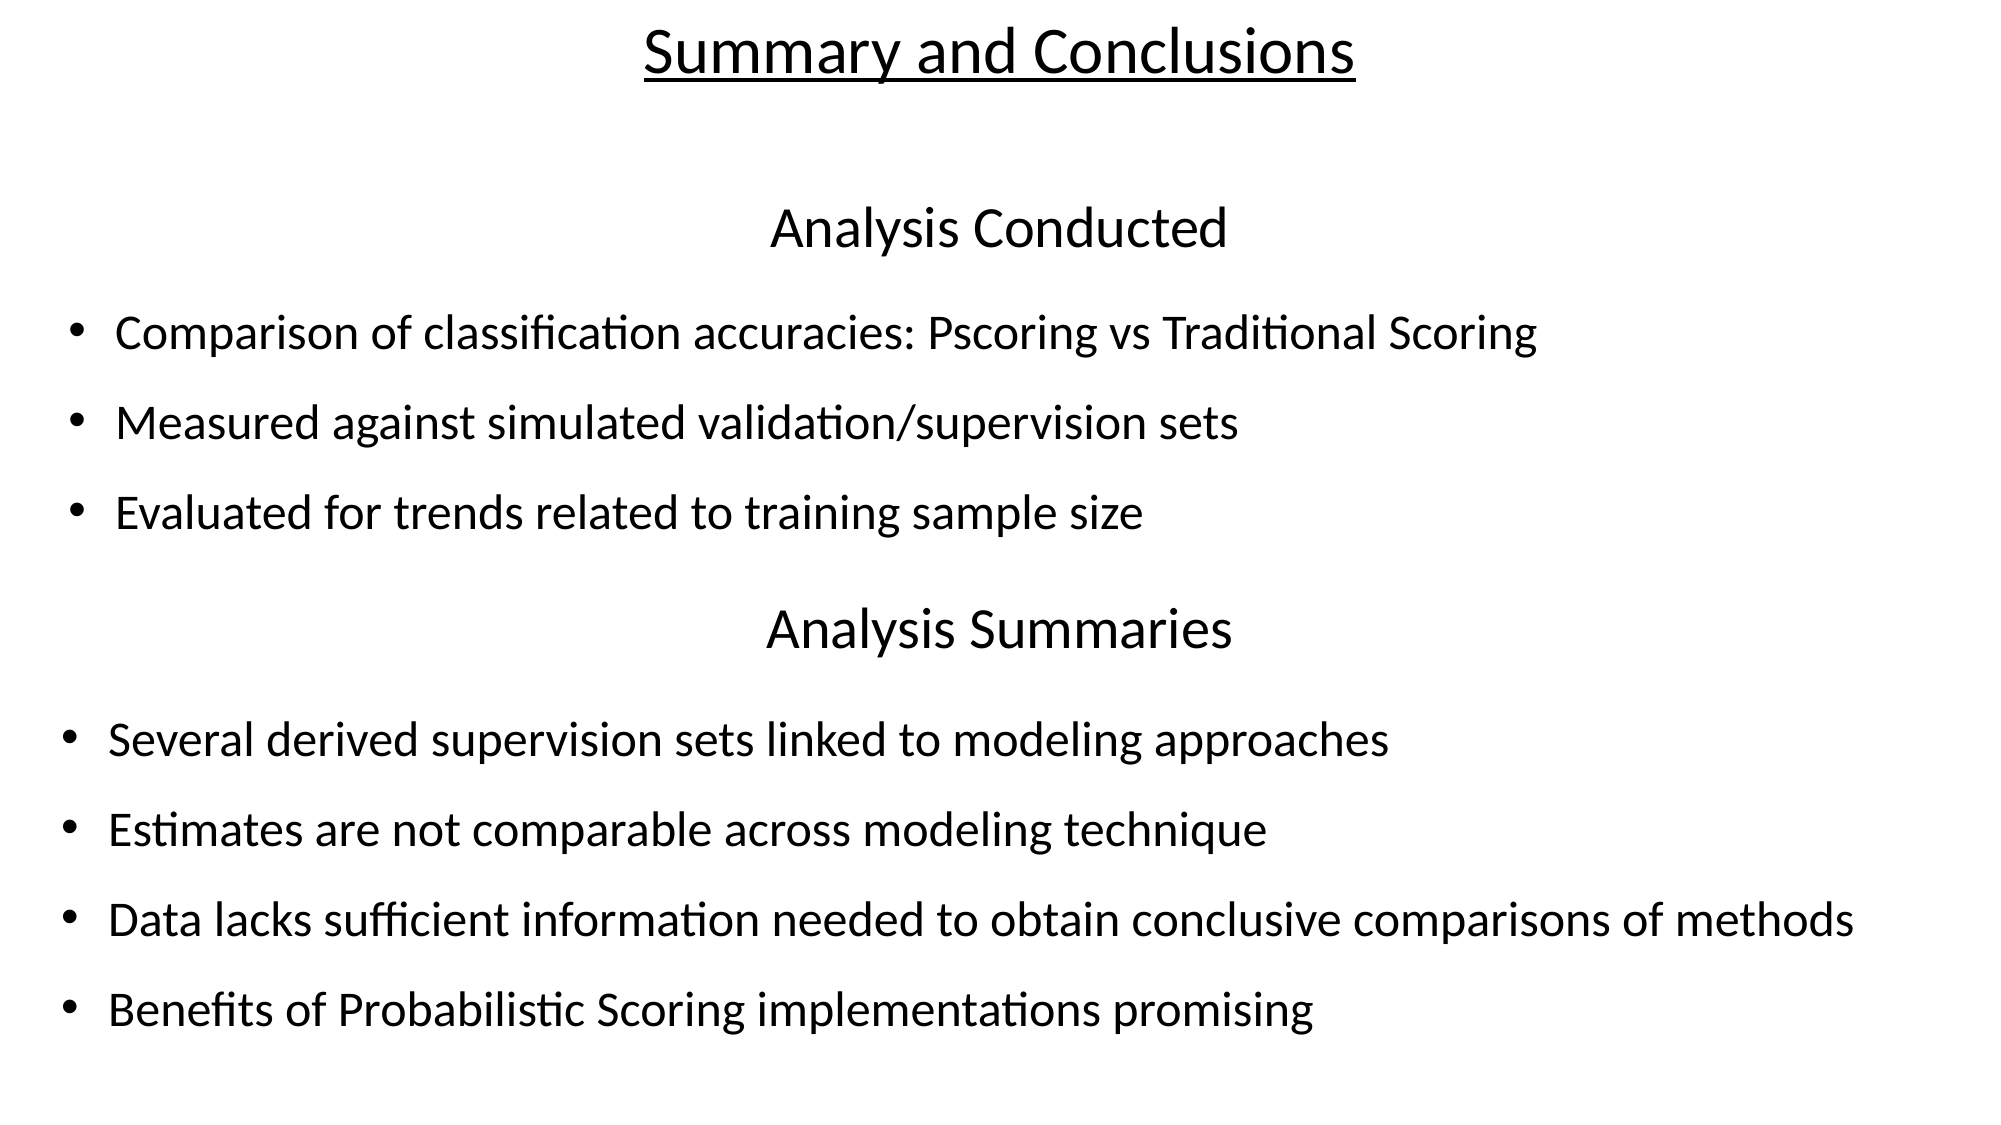

Summary and Conclusions
Analysis Conducted
Comparison of classification accuracies: Pscoring vs Traditional Scoring
Measured against simulated validation/supervision sets
Evaluated for trends related to training sample size
Analysis Summaries
Several derived supervision sets linked to modeling approaches
Estimates are not comparable across modeling technique
Data lacks sufficient information needed to obtain conclusive comparisons of methods
Benefits of Probabilistic Scoring implementations promising